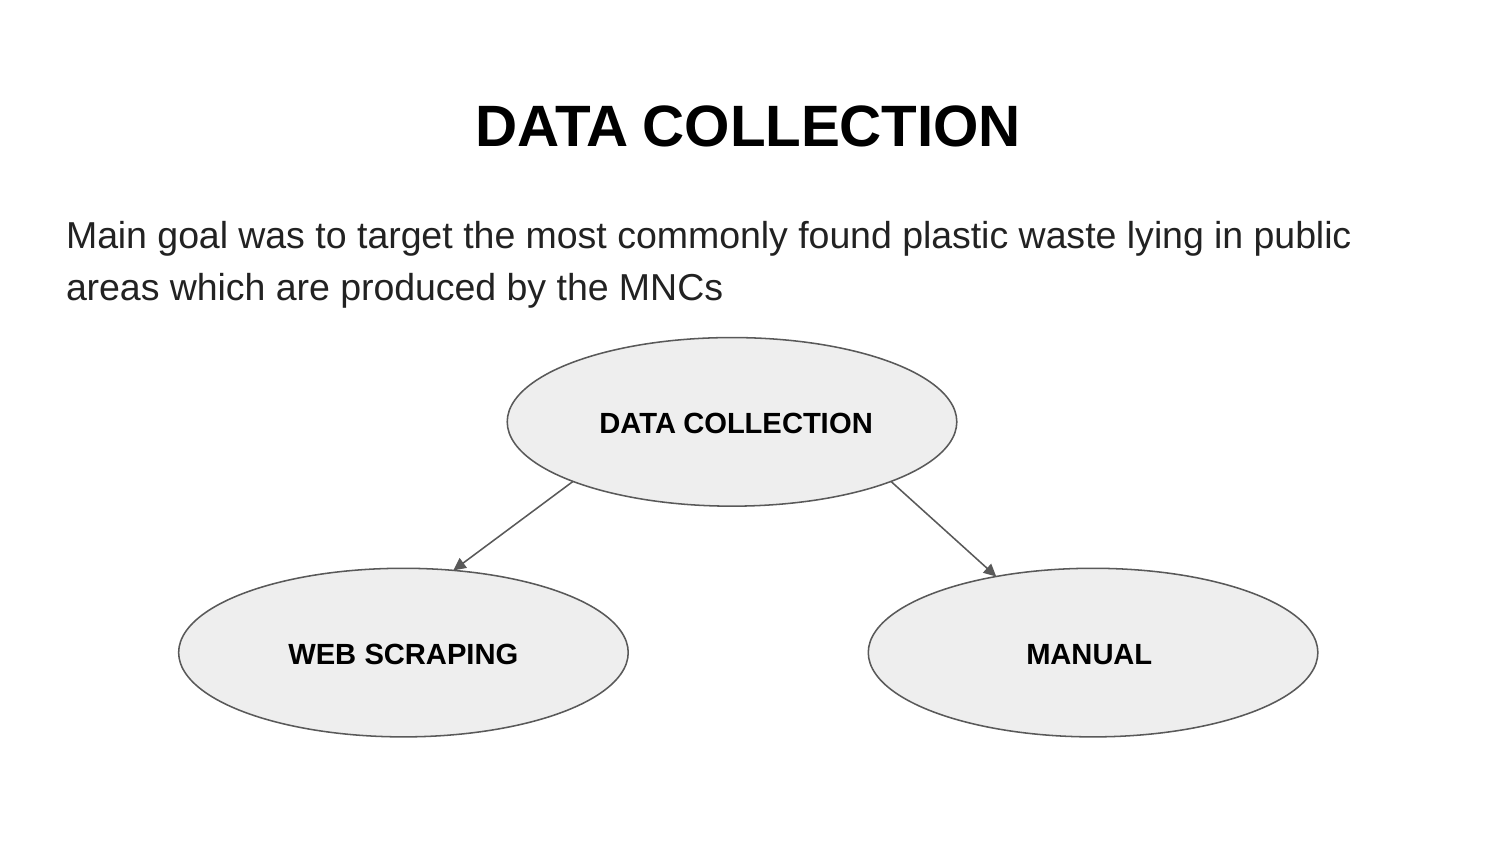

# DATA COLLECTION
Main goal was to target the most commonly found plastic waste lying in public areas which are produced by the MNCs
 DATA COLLECTION
MANUAL
WEB SCRAPING